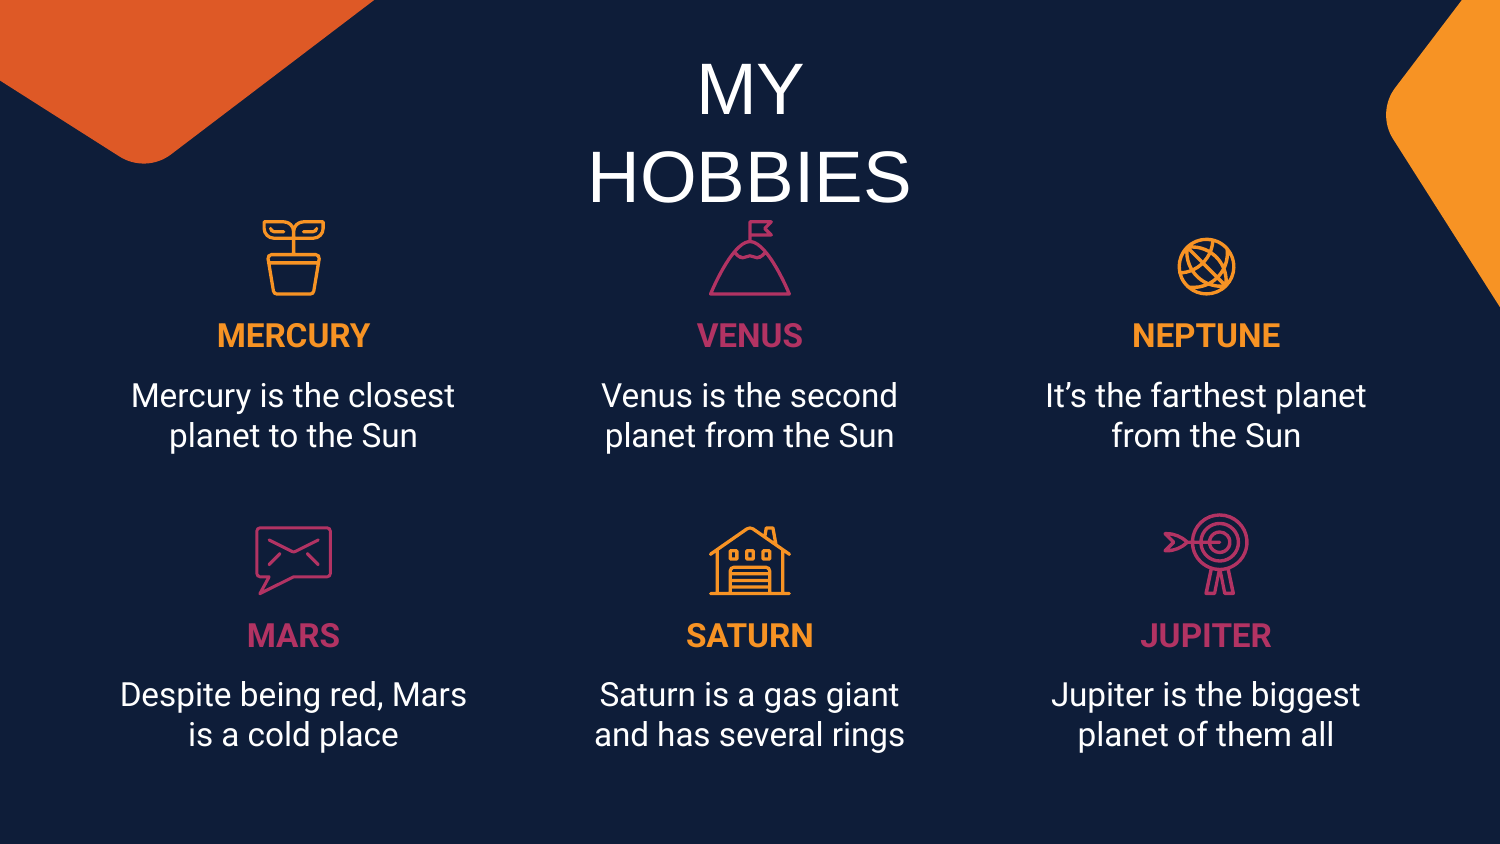

# MY HOBBIES

MERCURY
VENUS
NEPTUNE
Mercury is the closest planet to the Sun
Venus is the second planet from the Sun
It’s the farthest planet from the Sun

MARS
SATURN
JUPITER
Despite being red, Mars is a cold place
Saturn is a gas giant and has several rings
Jupiter is the biggest planet of them all